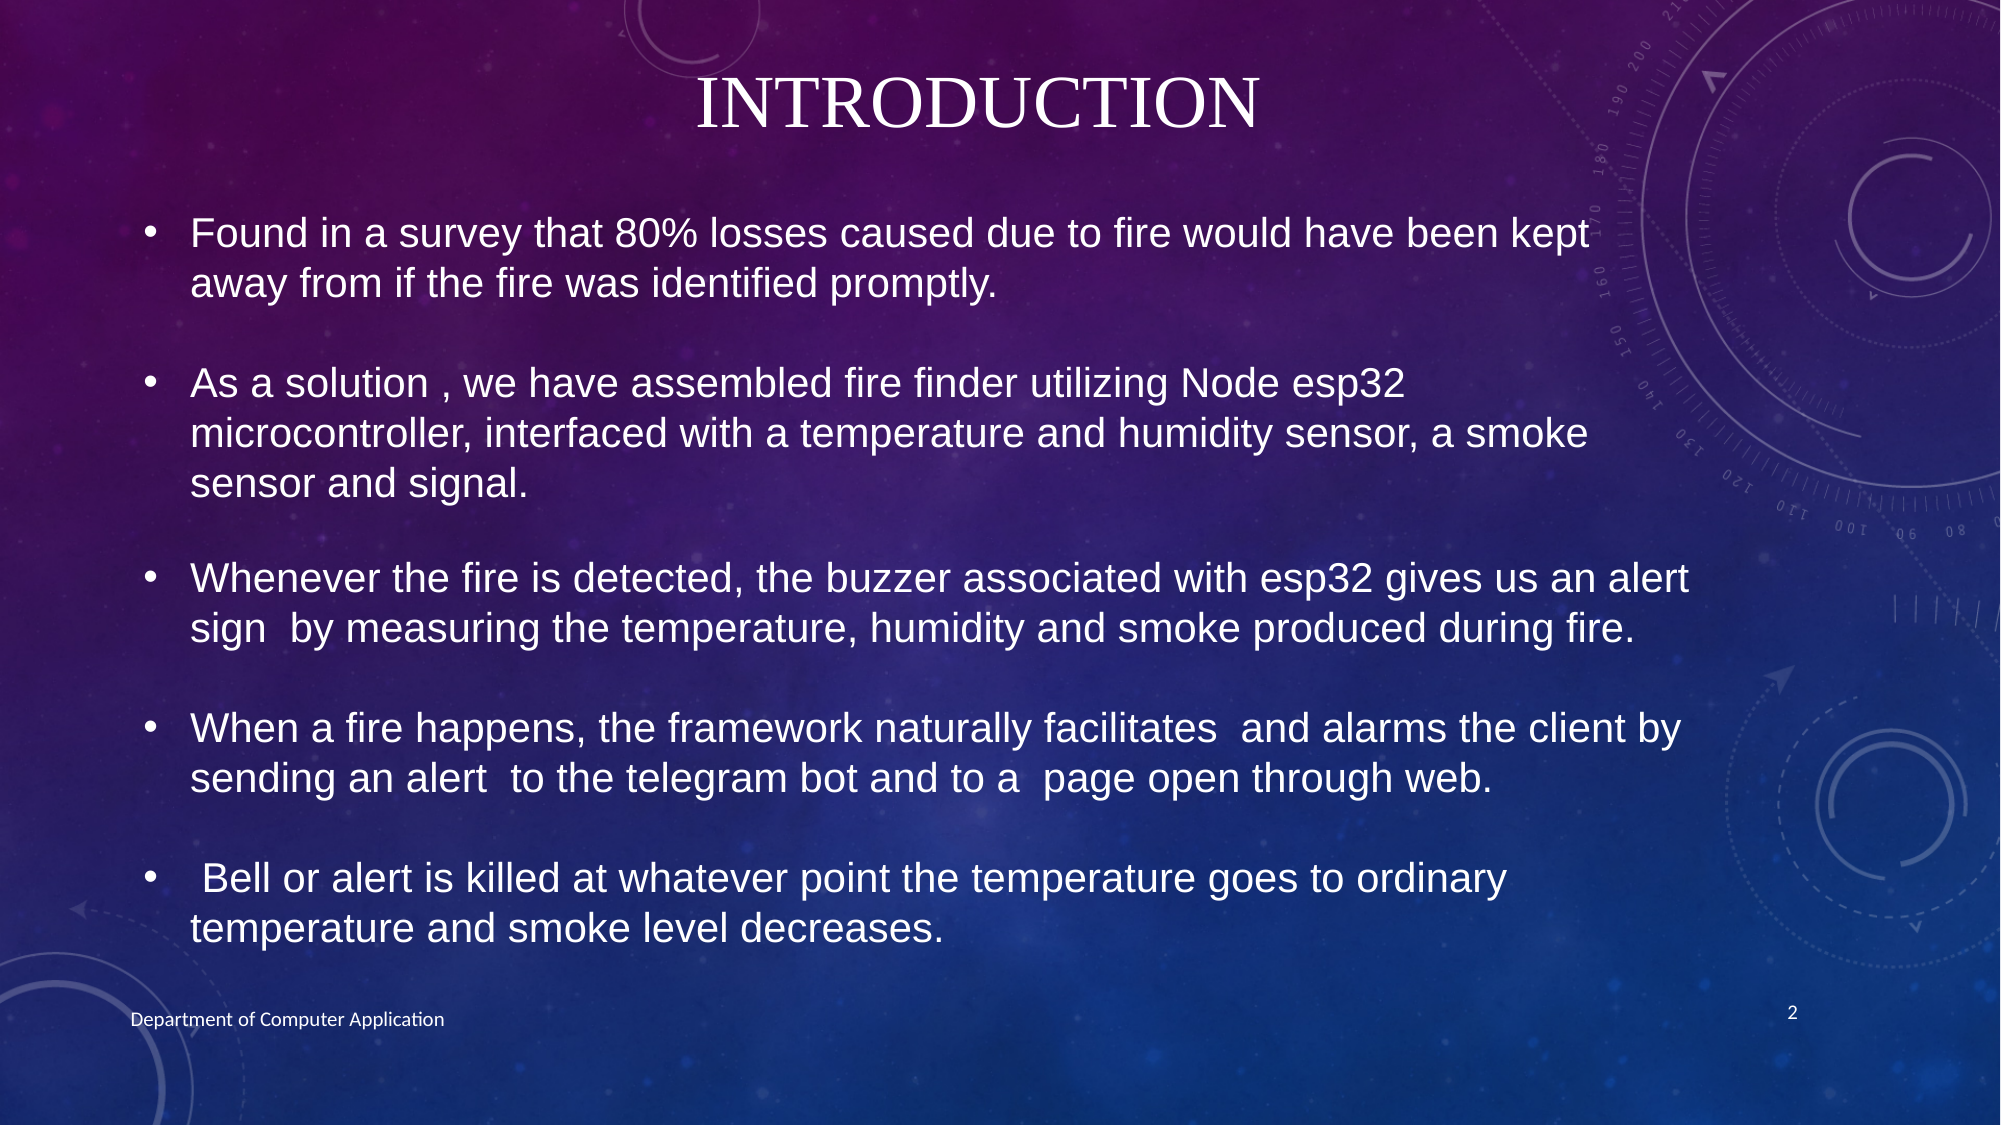

# INTRODUCTION
Found in a survey that 80% losses caused due to fire would have been kept away from if the fire was identified promptly.

As a solution , we have assembled fire finder utilizing Node esp32 microcontroller, interfaced with a temperature and humidity sensor, a smoke sensor and signal.

Whenever the fire is detected, the buzzer associated with esp32 gives us an alert sign  by measuring the temperature, humidity and smoke produced during fire.

When a fire happens, the framework naturally facilitates  and alarms the client by sending an alert  to the telegram bot and to a  page open through web.

 Bell or alert is killed at whatever point the temperature goes to ordinary  temperature and smoke level decreases.

2
Department of Computer Application